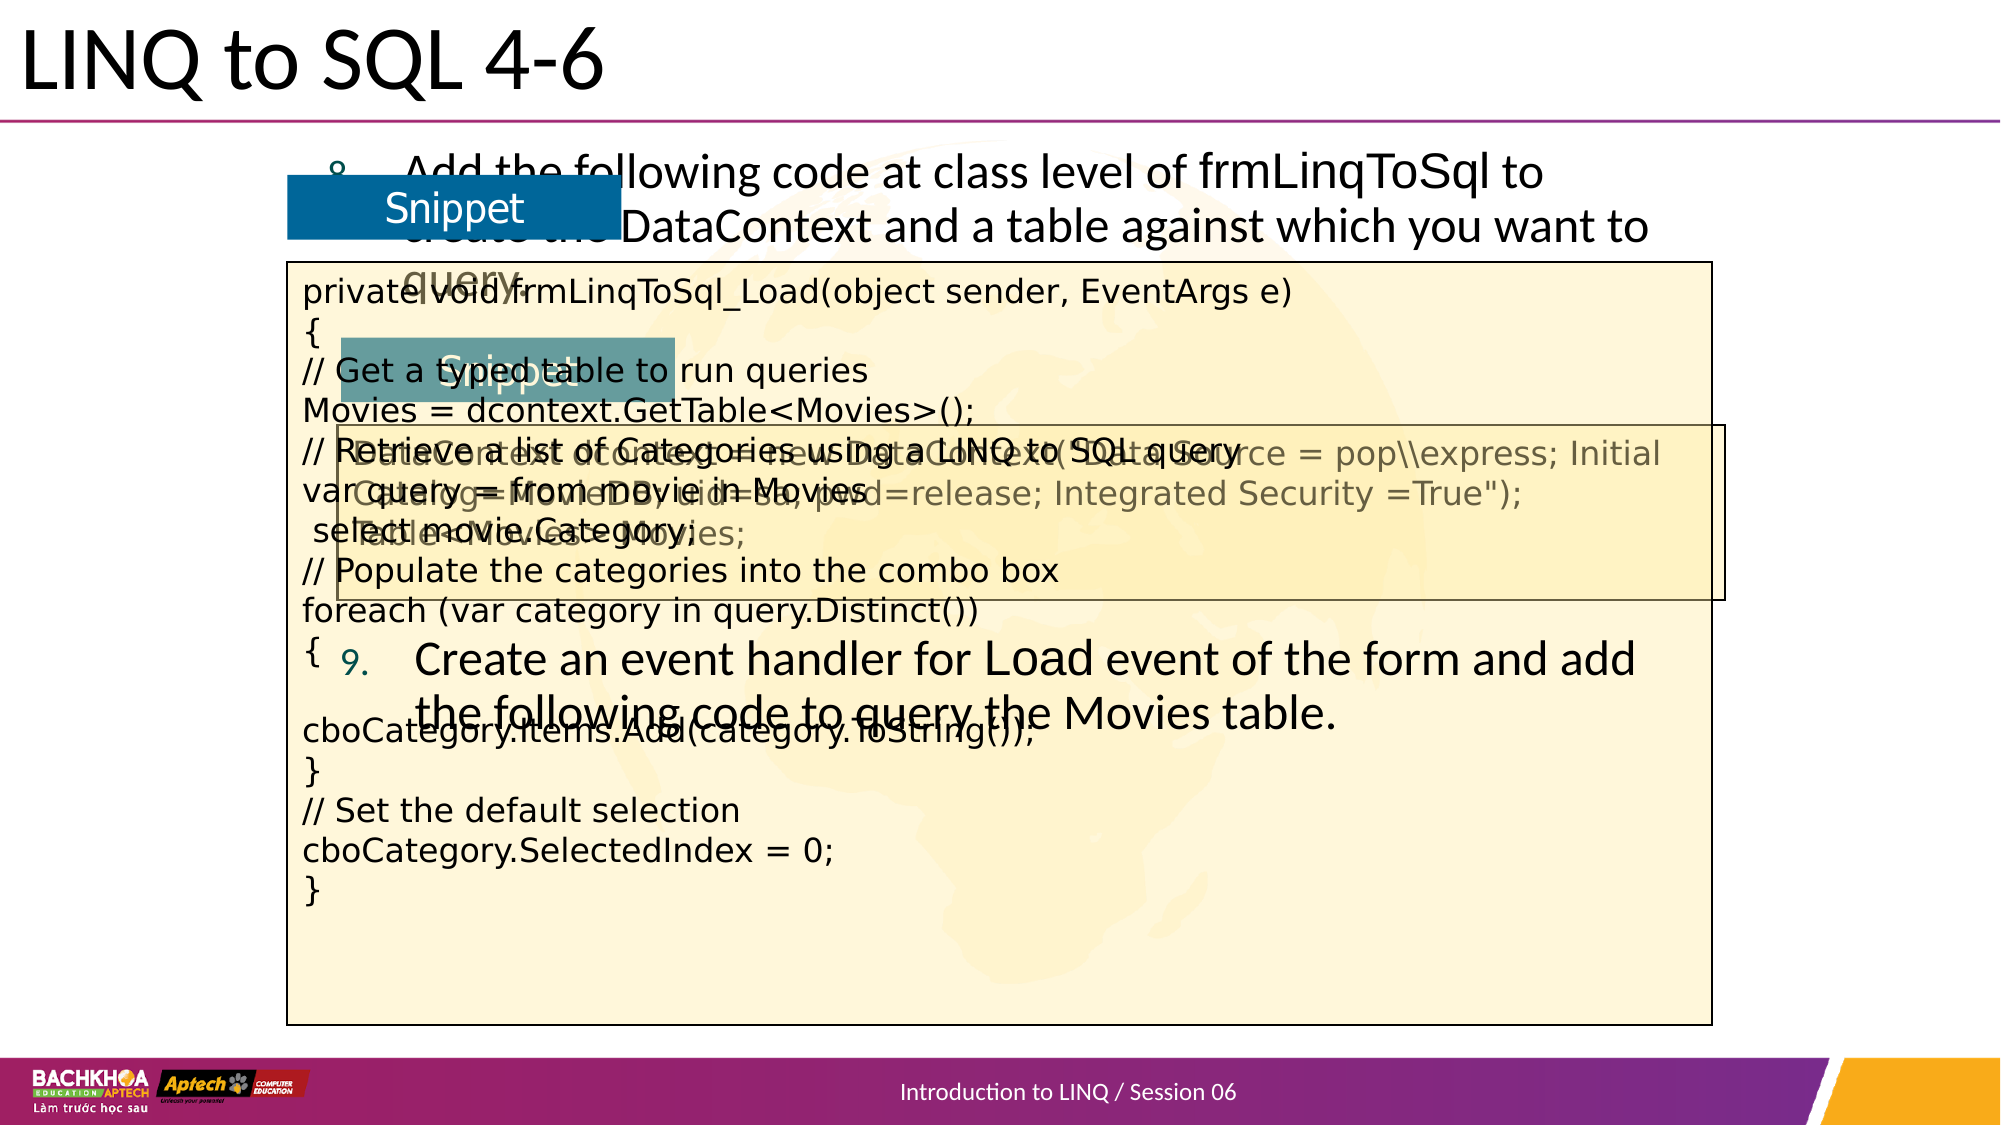

# LINQ to SQL 4-6

Add the following code at class level of frmLinqToSql to create the DataContext and a table against which you want to query.

Snippet
private void frmLinqToSql_Load(object sender, EventArgs e)
{
// Get a typed table to run queries
Movies = dcontext.GetTable<Movies>();
// Retrieve a list of Categories using a LINQ to SQL query
var query = from movie in Movies
 select movie.Category;
// Populate the categories into the combo box
foreach (var category in query.Distinct())
{

cboCategory.Items.Add(category.ToString());
}
// Set the default selection
cboCategory.SelectedIndex = 0;
}

Snippet
DataContext dcontext = new DataContext("Data Source = pop\\express; Initial Catalog=MovieDB; uid=sa; pwd=release; Integrated Security =True");
Table<Movies> Movies;

Create an event handler for Load event of the form and add the following code to query the Movies table.

Introduction to LINQ / Session 06